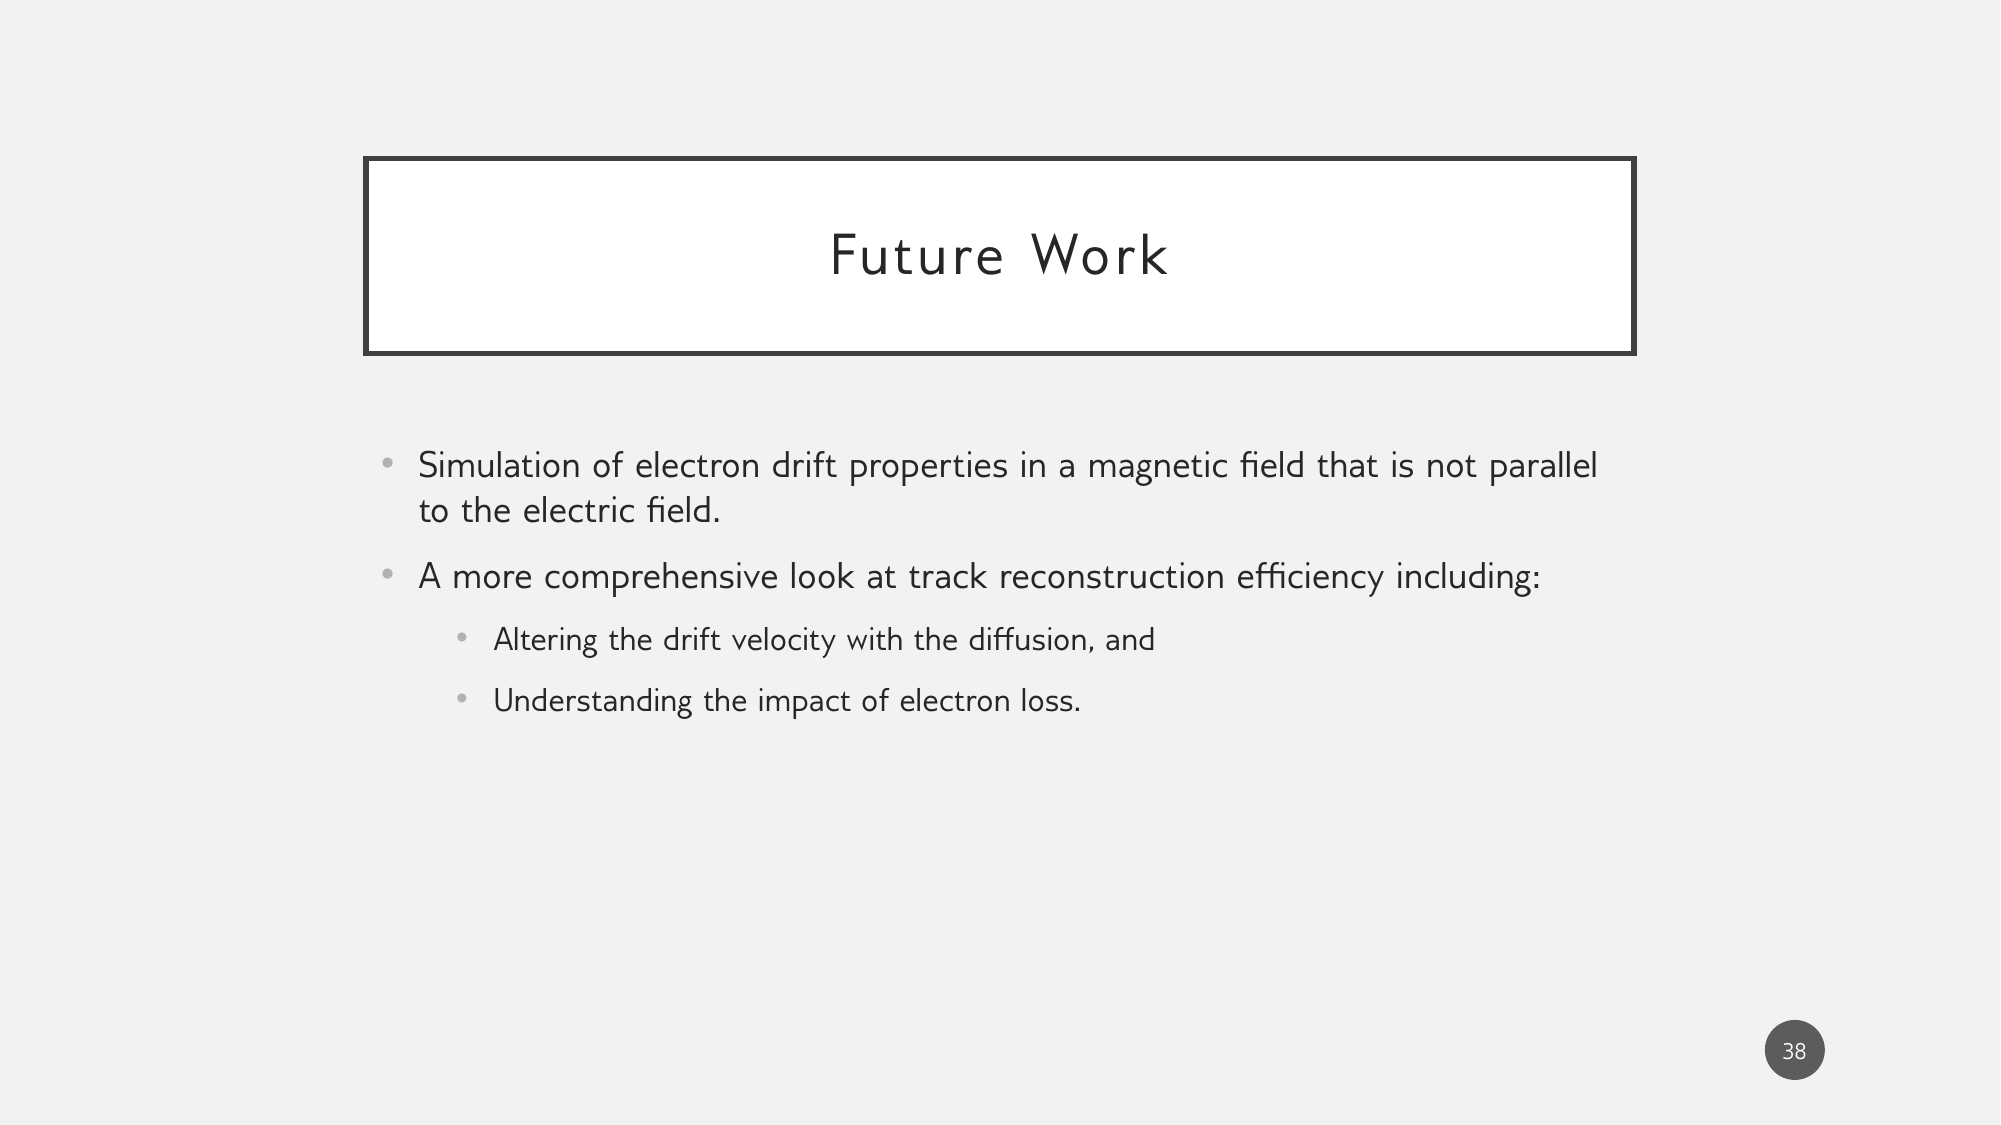

# Future Work
Simulation of electron drift properties in a magnetic field that is not parallel to the electric field.
A more comprehensive look at track reconstruction efficiency including:
Altering the drift velocity with the diffusion, and
Understanding the impact of electron loss.

38